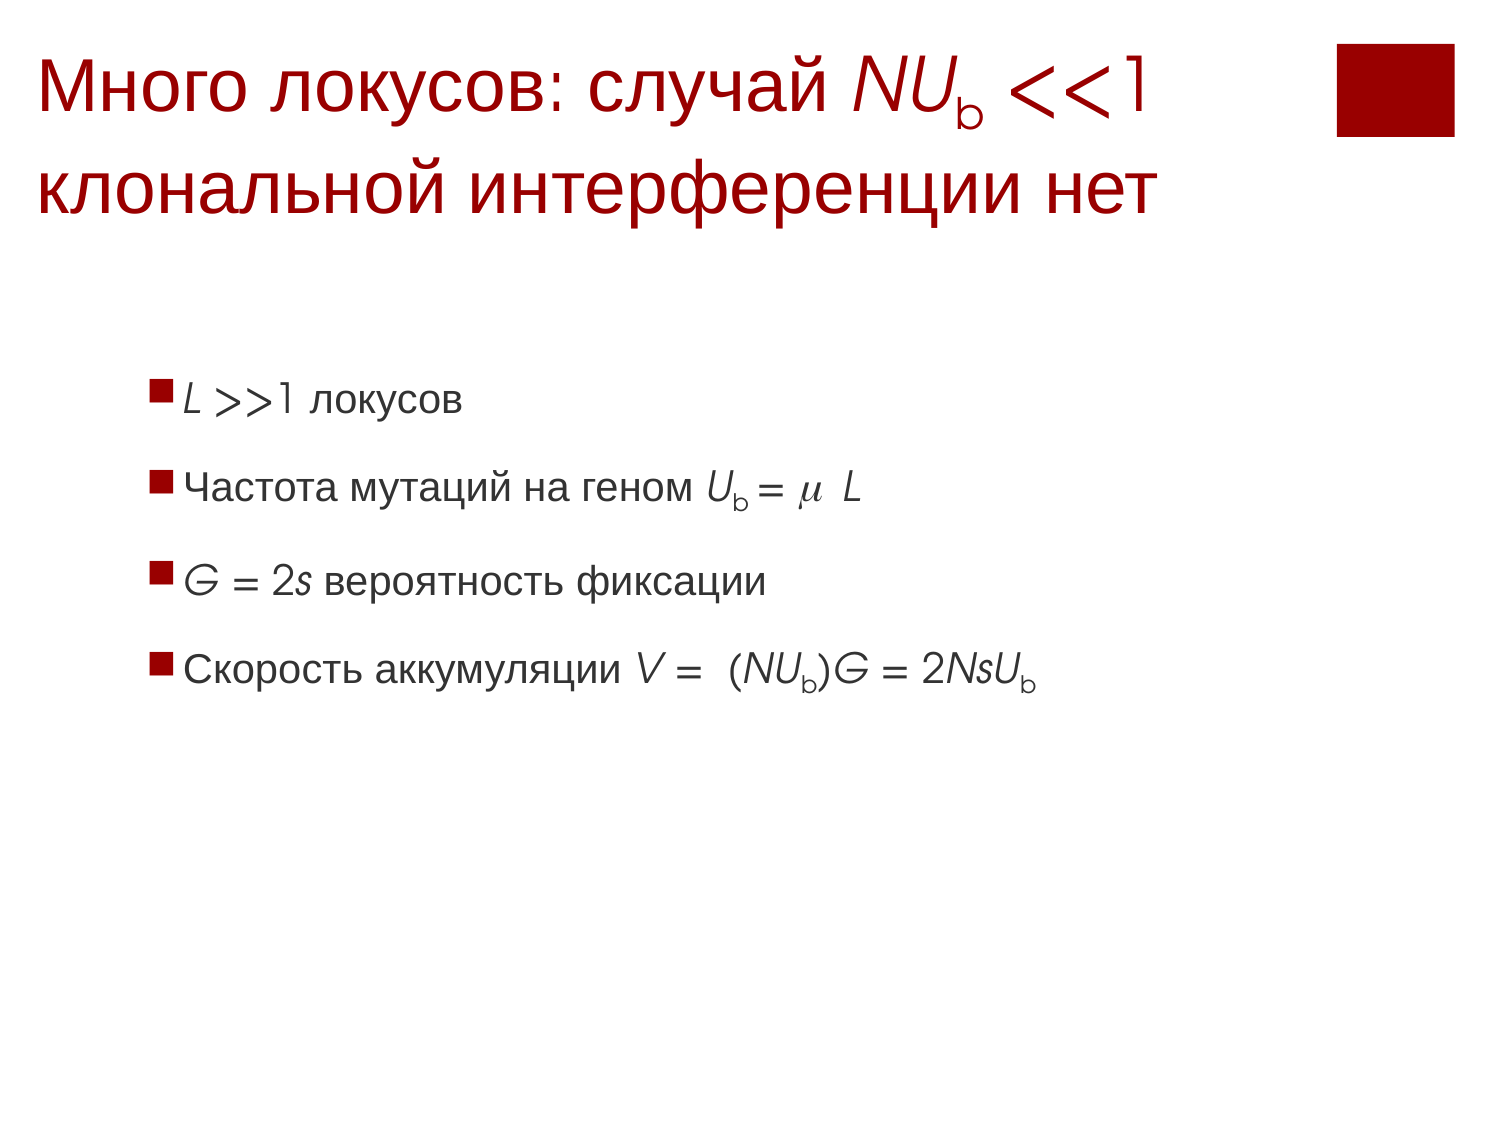

Много локусов: случай NUb <<1 клональной интерференции нет
L >>1 локусов
Частота мутаций на геном Ub = μ L
G = 2s вероятность фиксации
Скорость аккумуляции V =  (NUb)G = 2NsUb